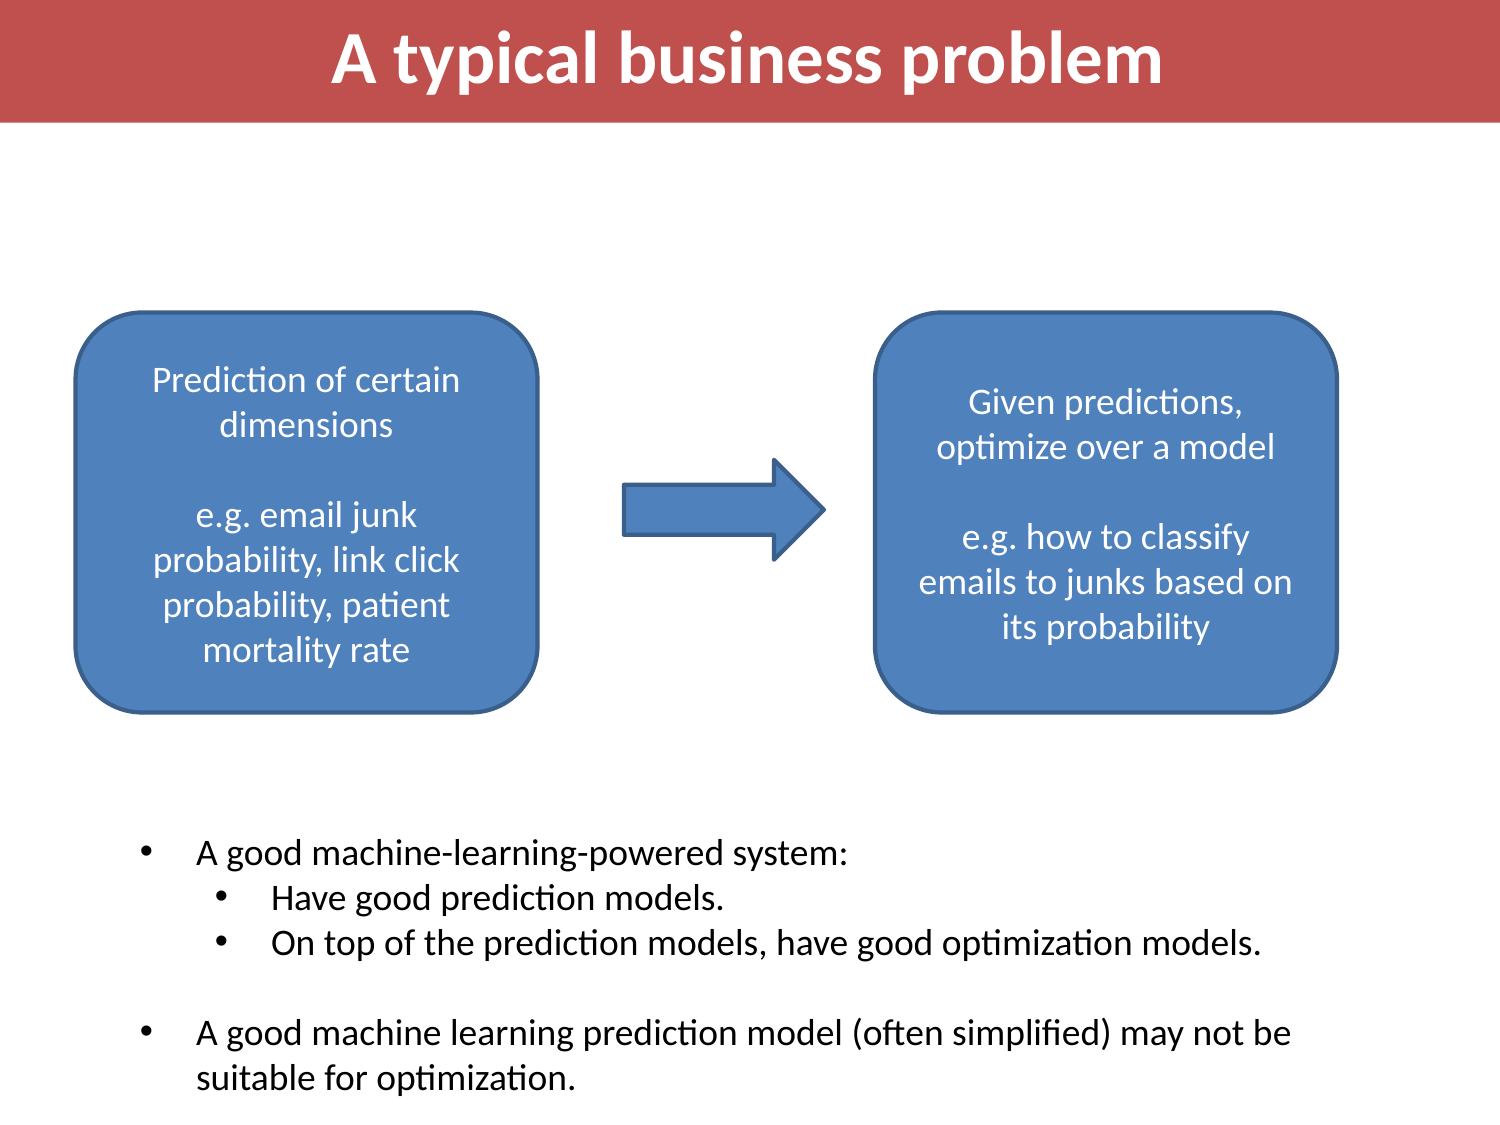

A typical business problem

Prediction of certain dimensions

e.g. email junk probability, link click probability, patient mortality rate
Given predictions, optimize over a model

e.g. how to classify emails to junks based on its probability

A good machine-learning-powered system:
Have good prediction models.
On top of the prediction models, have good optimization models.

A good machine learning prediction model (often simplified) may not be suitable for optimization.